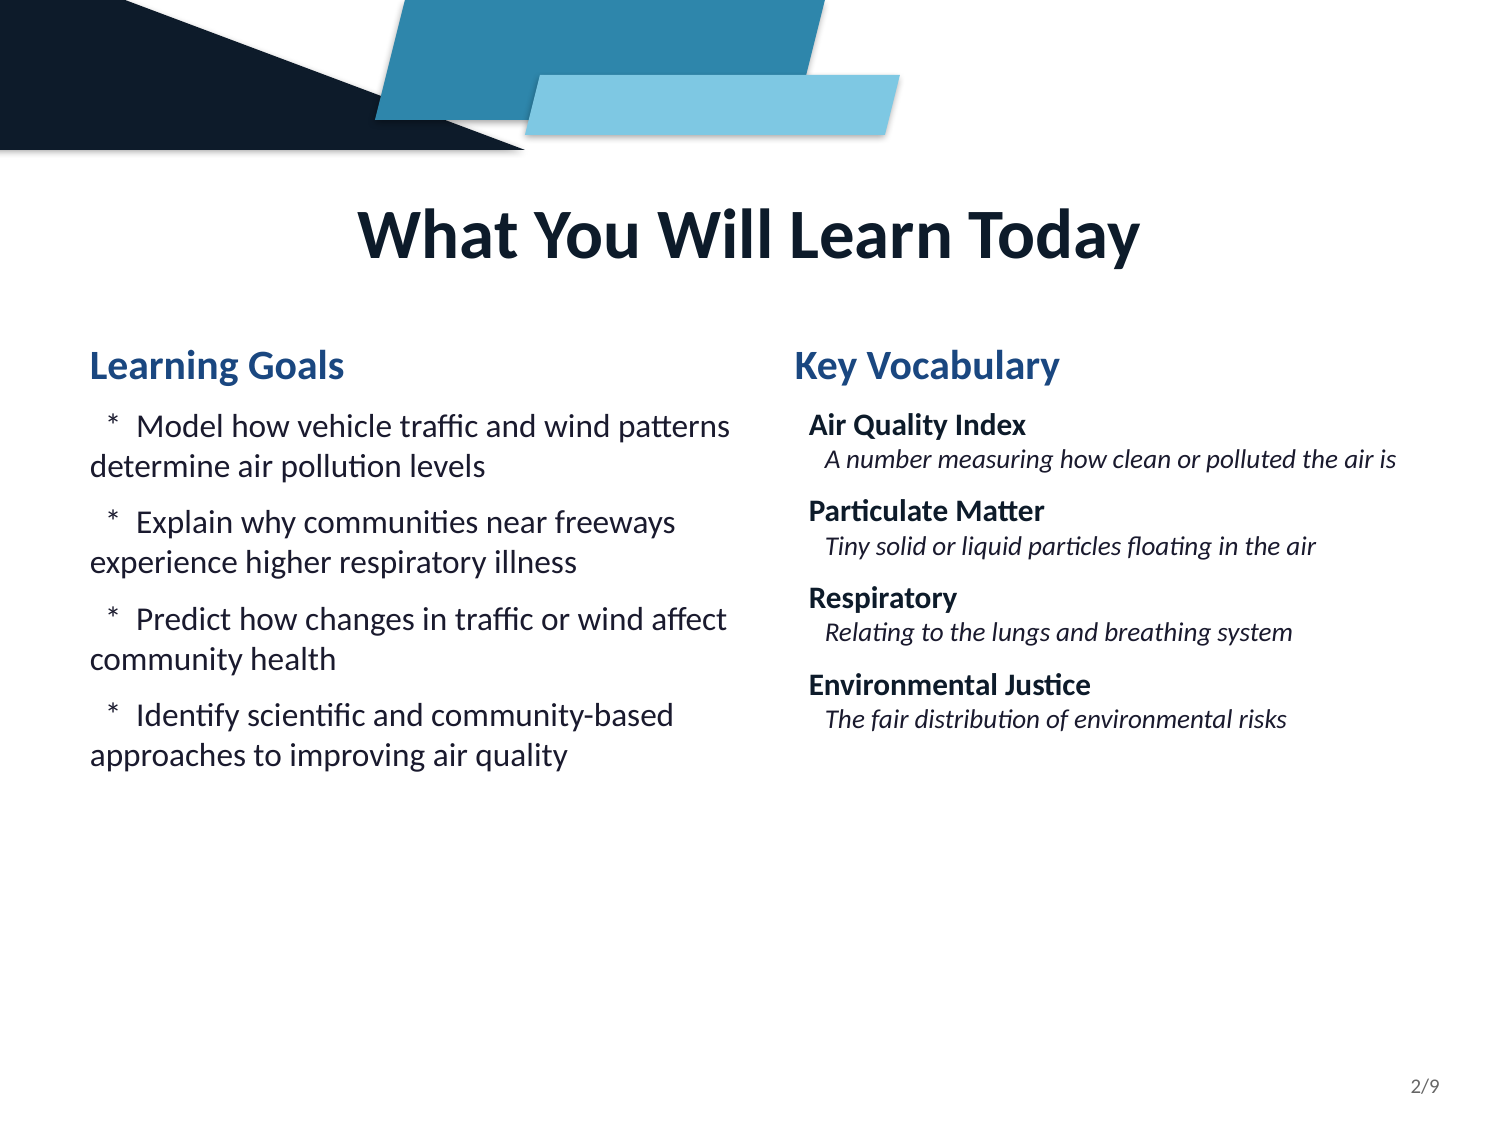

What You Will Learn Today
Learning Goals
  *  Model how vehicle traffic and wind patterns determine air pollution levels
  *  Explain why communities near freeways experience higher respiratory illness
  *  Predict how changes in traffic or wind affect community health
  *  Identify scientific and community-based approaches to improving air quality
Key Vocabulary
  Air Quality Index
     A number measuring how clean or polluted the air is
  Particulate Matter
     Tiny solid or liquid particles floating in the air
  Respiratory
     Relating to the lungs and breathing system
  Environmental Justice
     The fair distribution of environmental risks
2/9